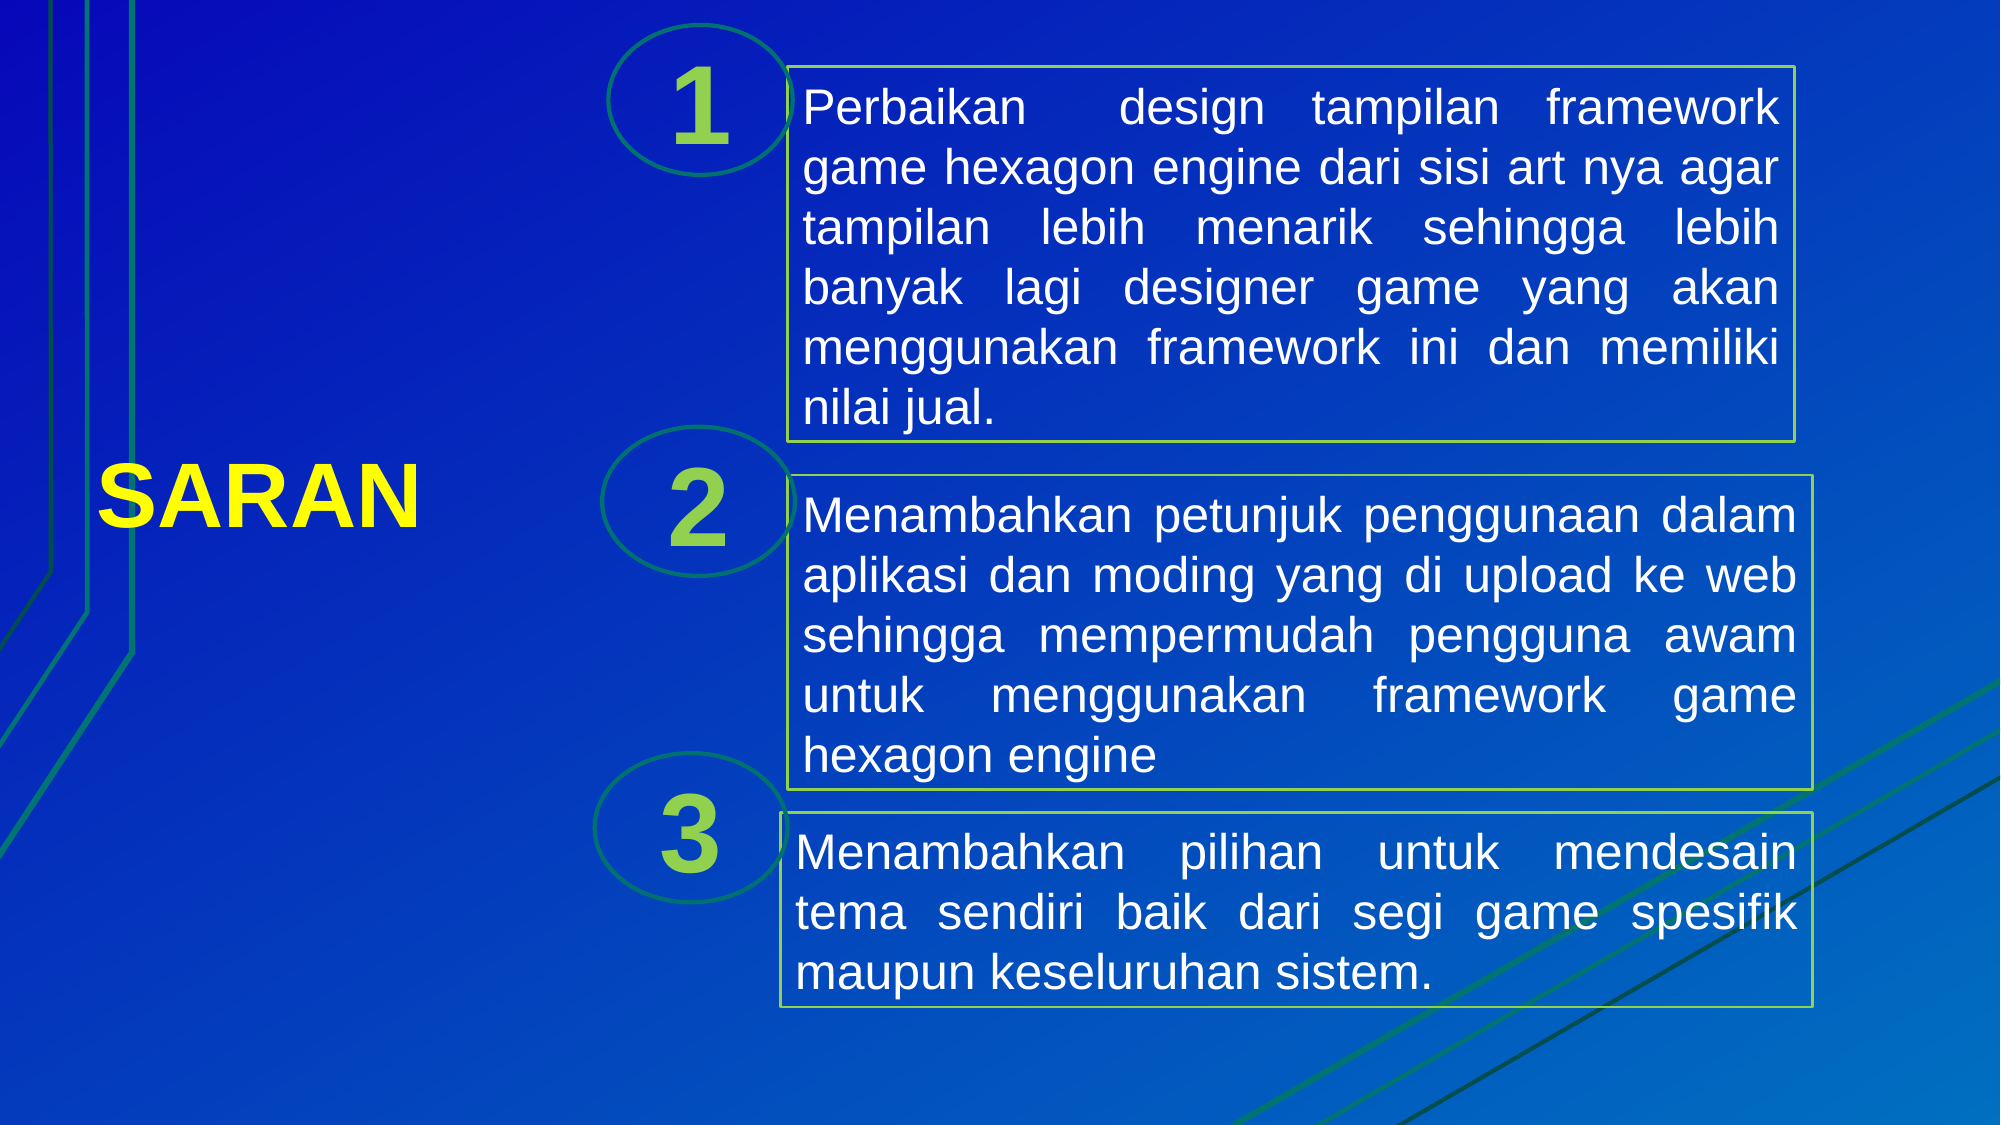

1
Perbaikan  design tampilan framework game hexagon engine dari sisi art nya agar tampilan lebih menarik sehingga lebih banyak lagi designer game yang akan menggunakan framework ini dan memiliki nilai jual.
# SARAN
2
Menambahkan petunjuk penggunaan dalam aplikasi dan moding yang di upload ke web sehingga mempermudah pengguna awam untuk menggunakan framework game hexagon engine

3
Menambahkan pilihan untuk mendesain tema sendiri baik dari segi game spesifik maupun keseluruhan sistem.